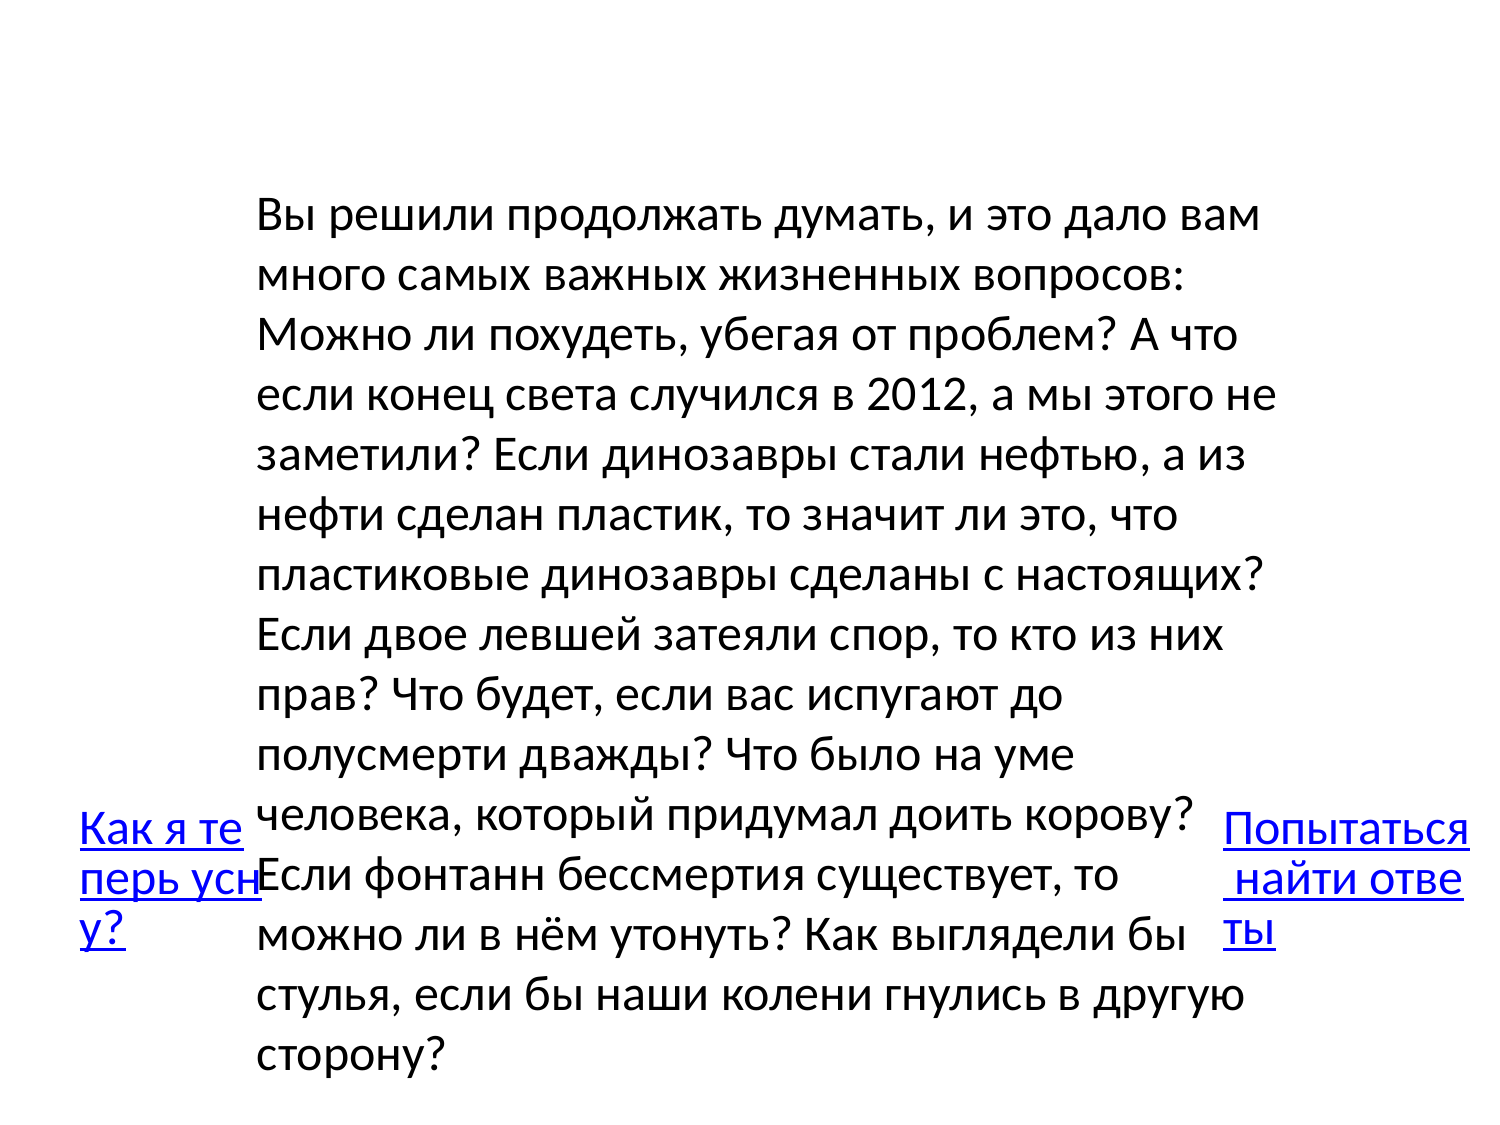

Вы решили продолжать думать, и это дало вам много самых важных жизненных вопросов: Можно ли похудеть, убегая от проблем? А что если конец света случился в 2012, а мы этого не заметили? Если динозавры стали нефтью, а из нефти сделан пластик, то значит ли это, что пластиковые динозавры сделаны с настоящих? Если двое левшей затеяли спор, то кто из них прав? Что будет, если вас испугают до полусмерти дважды? Что было на уме человека, который придумал доить корову? Если фонтанн бессмертия существует, то можно ли в нём утонуть? Как выглядели бы стулья, если бы наши колени гнулись в другую сторону?
Как я теперь усну?
Попытаться найти ответы